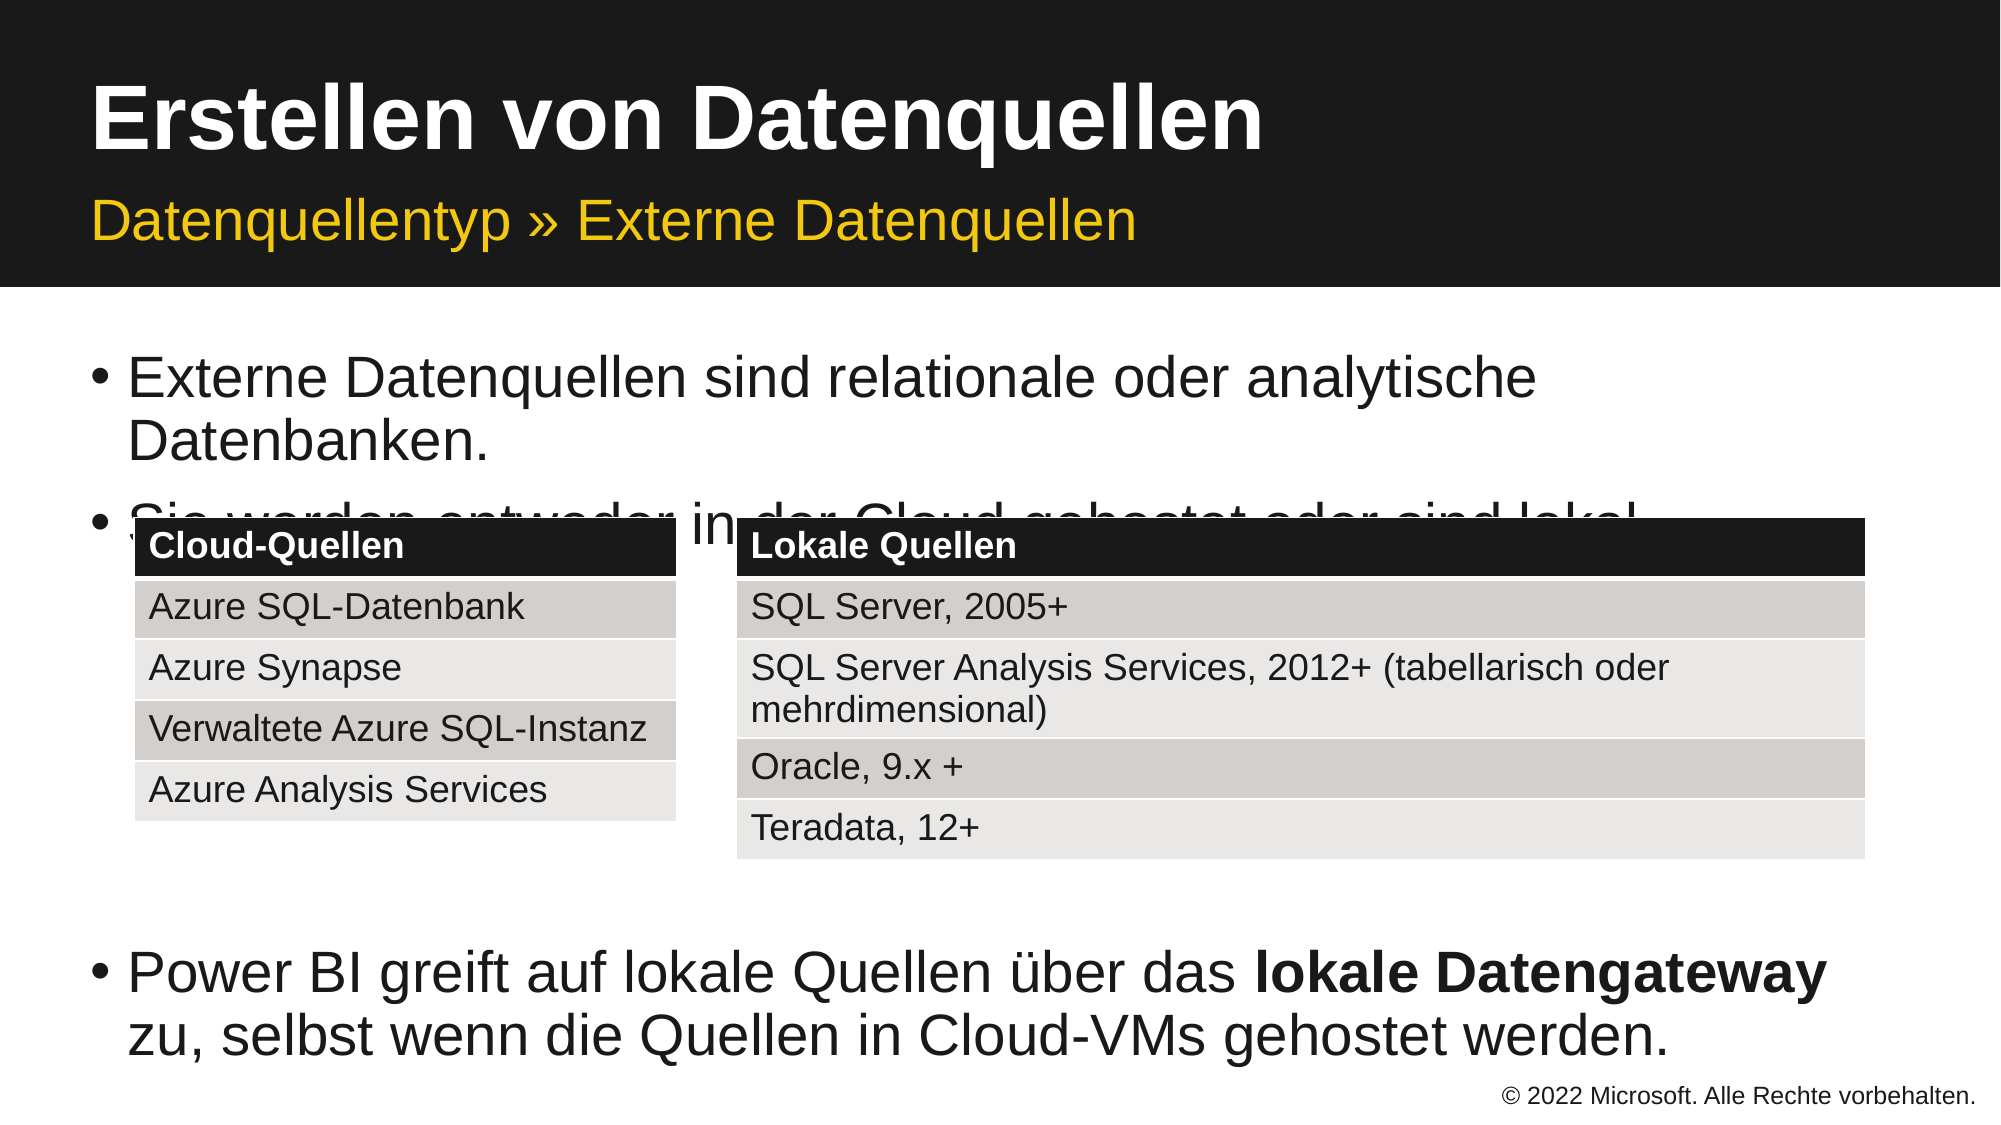

# Erstellen von Datenquellen
Datenquellentyp » Externe Datenquellen
Externe Datenquellen sind relationale oder analytische Datenbanken.
Sie werden entweder in der Cloud gehostet oder sind lokal.

Power BI greift auf lokale Quellen über das lokale Datengateway zu, selbst wenn die Quellen in Cloud-VMs gehostet werden.

| Cloud-Quellen |
| --- |
| Azure SQL-Datenbank |
| Azure Synapse |
| Verwaltete Azure SQL-Instanz |
| Azure Analysis Services |
| Lokale Quellen |
| --- |
| SQL Server, 2005+ |
| SQL Server Analysis Services, 2012+ (tabellarisch oder mehrdimensional) |
| Oracle, 9.x + |
| Teradata, 12+ |
© 2022 Microsoft. Alle Rechte vorbehalten.